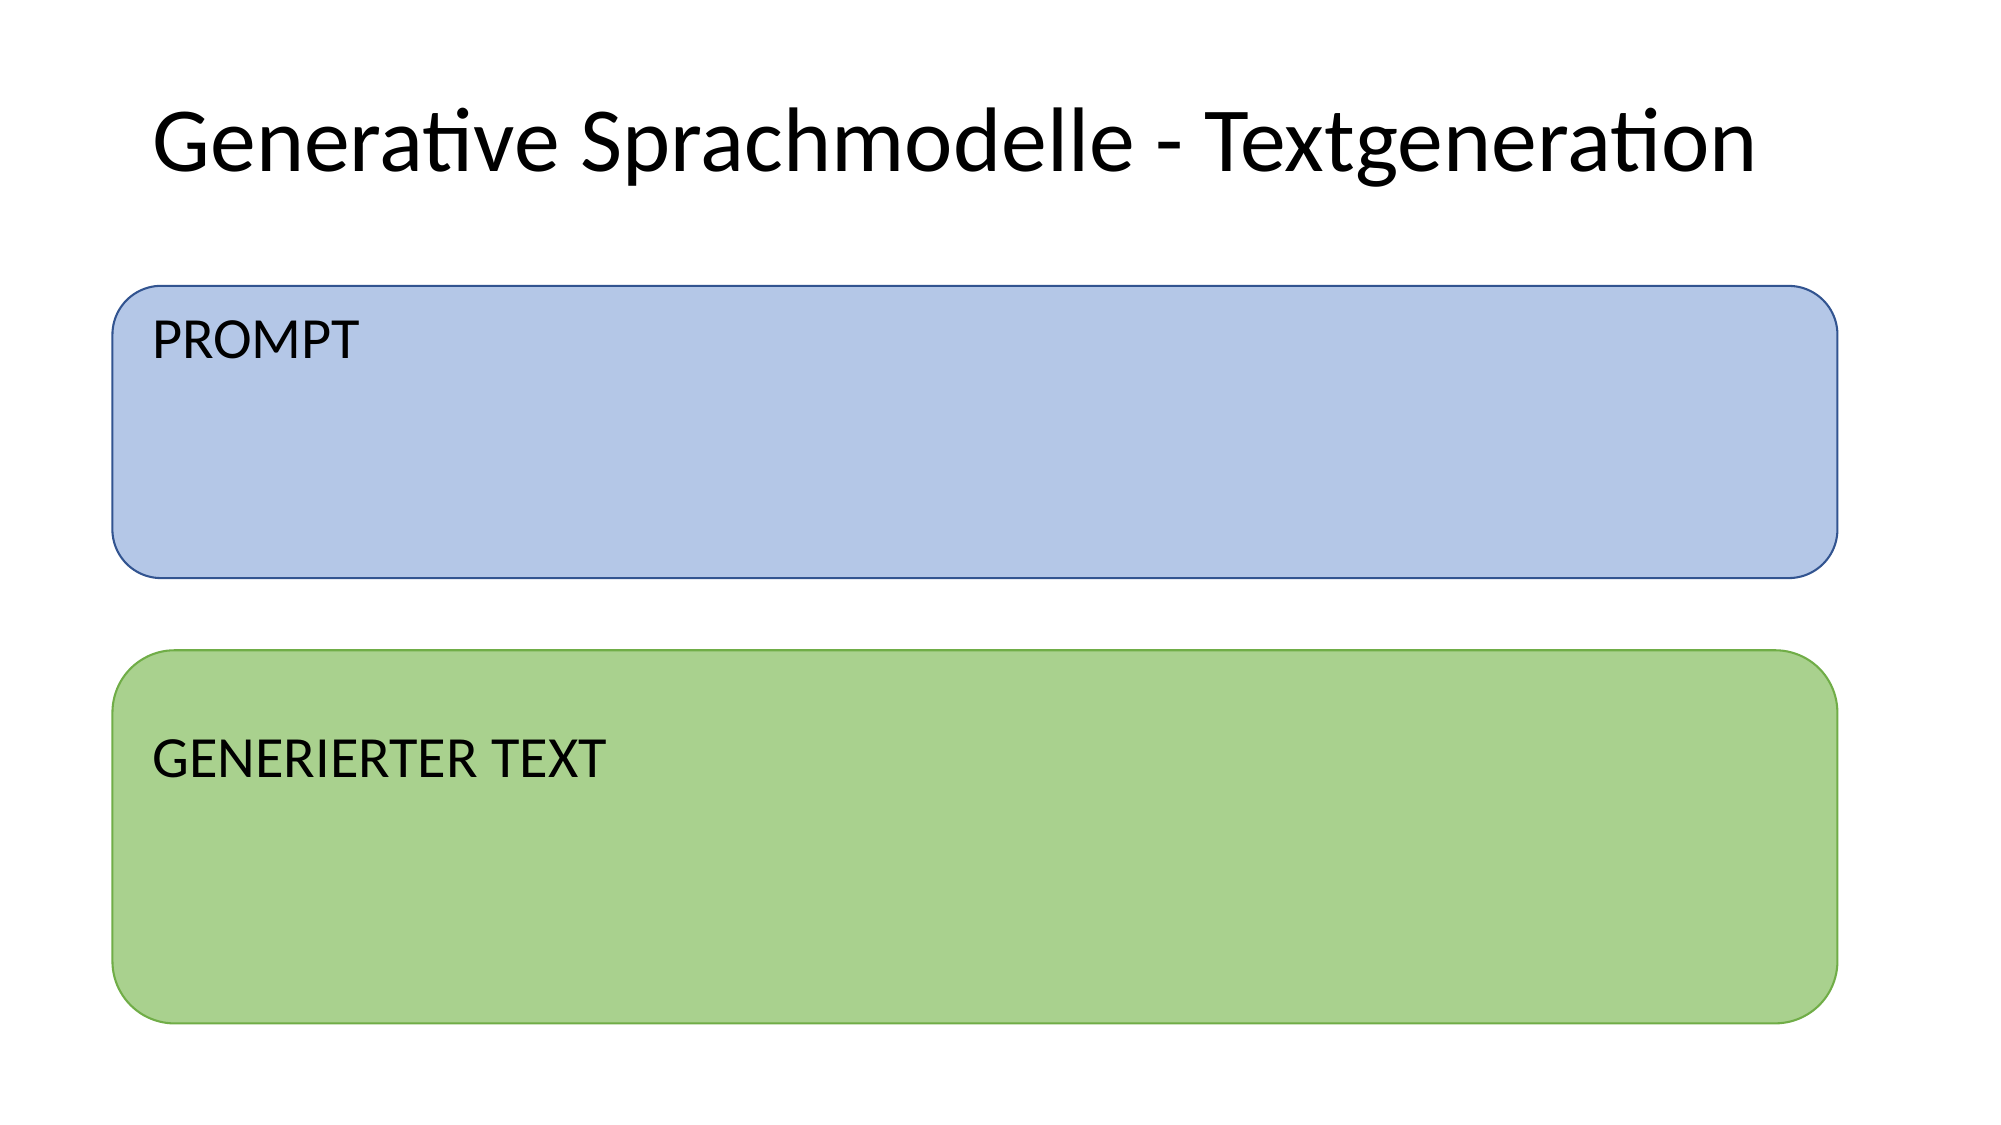

# Generative Sprachmodelle - Textgeneration

PROMPT

GENERIERTER TEXT